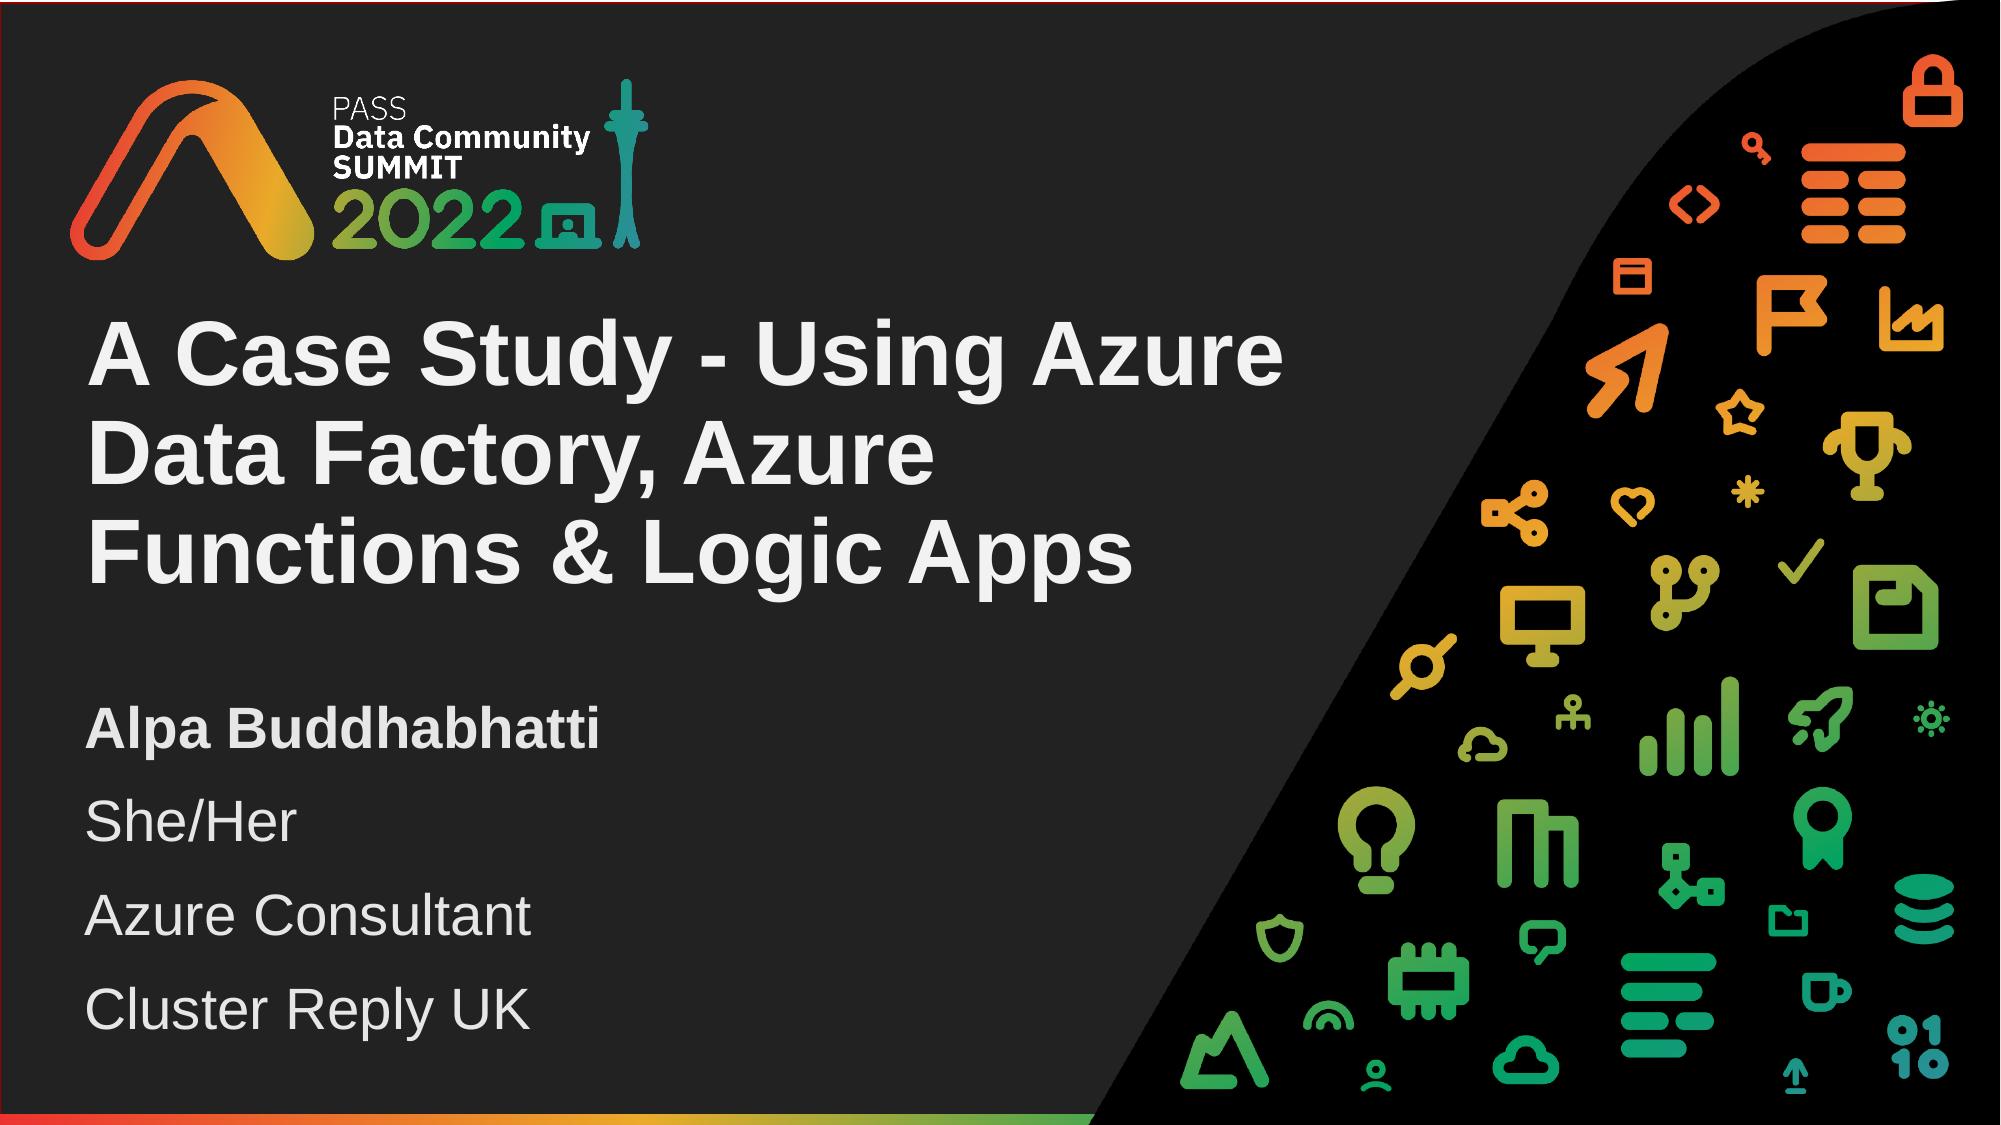

# A Case Study - Using Azure Data Factory, Azure Functions & Logic Apps
Alpa Buddhabhatti
She/Her
Azure Consultant
Cluster Reply UK